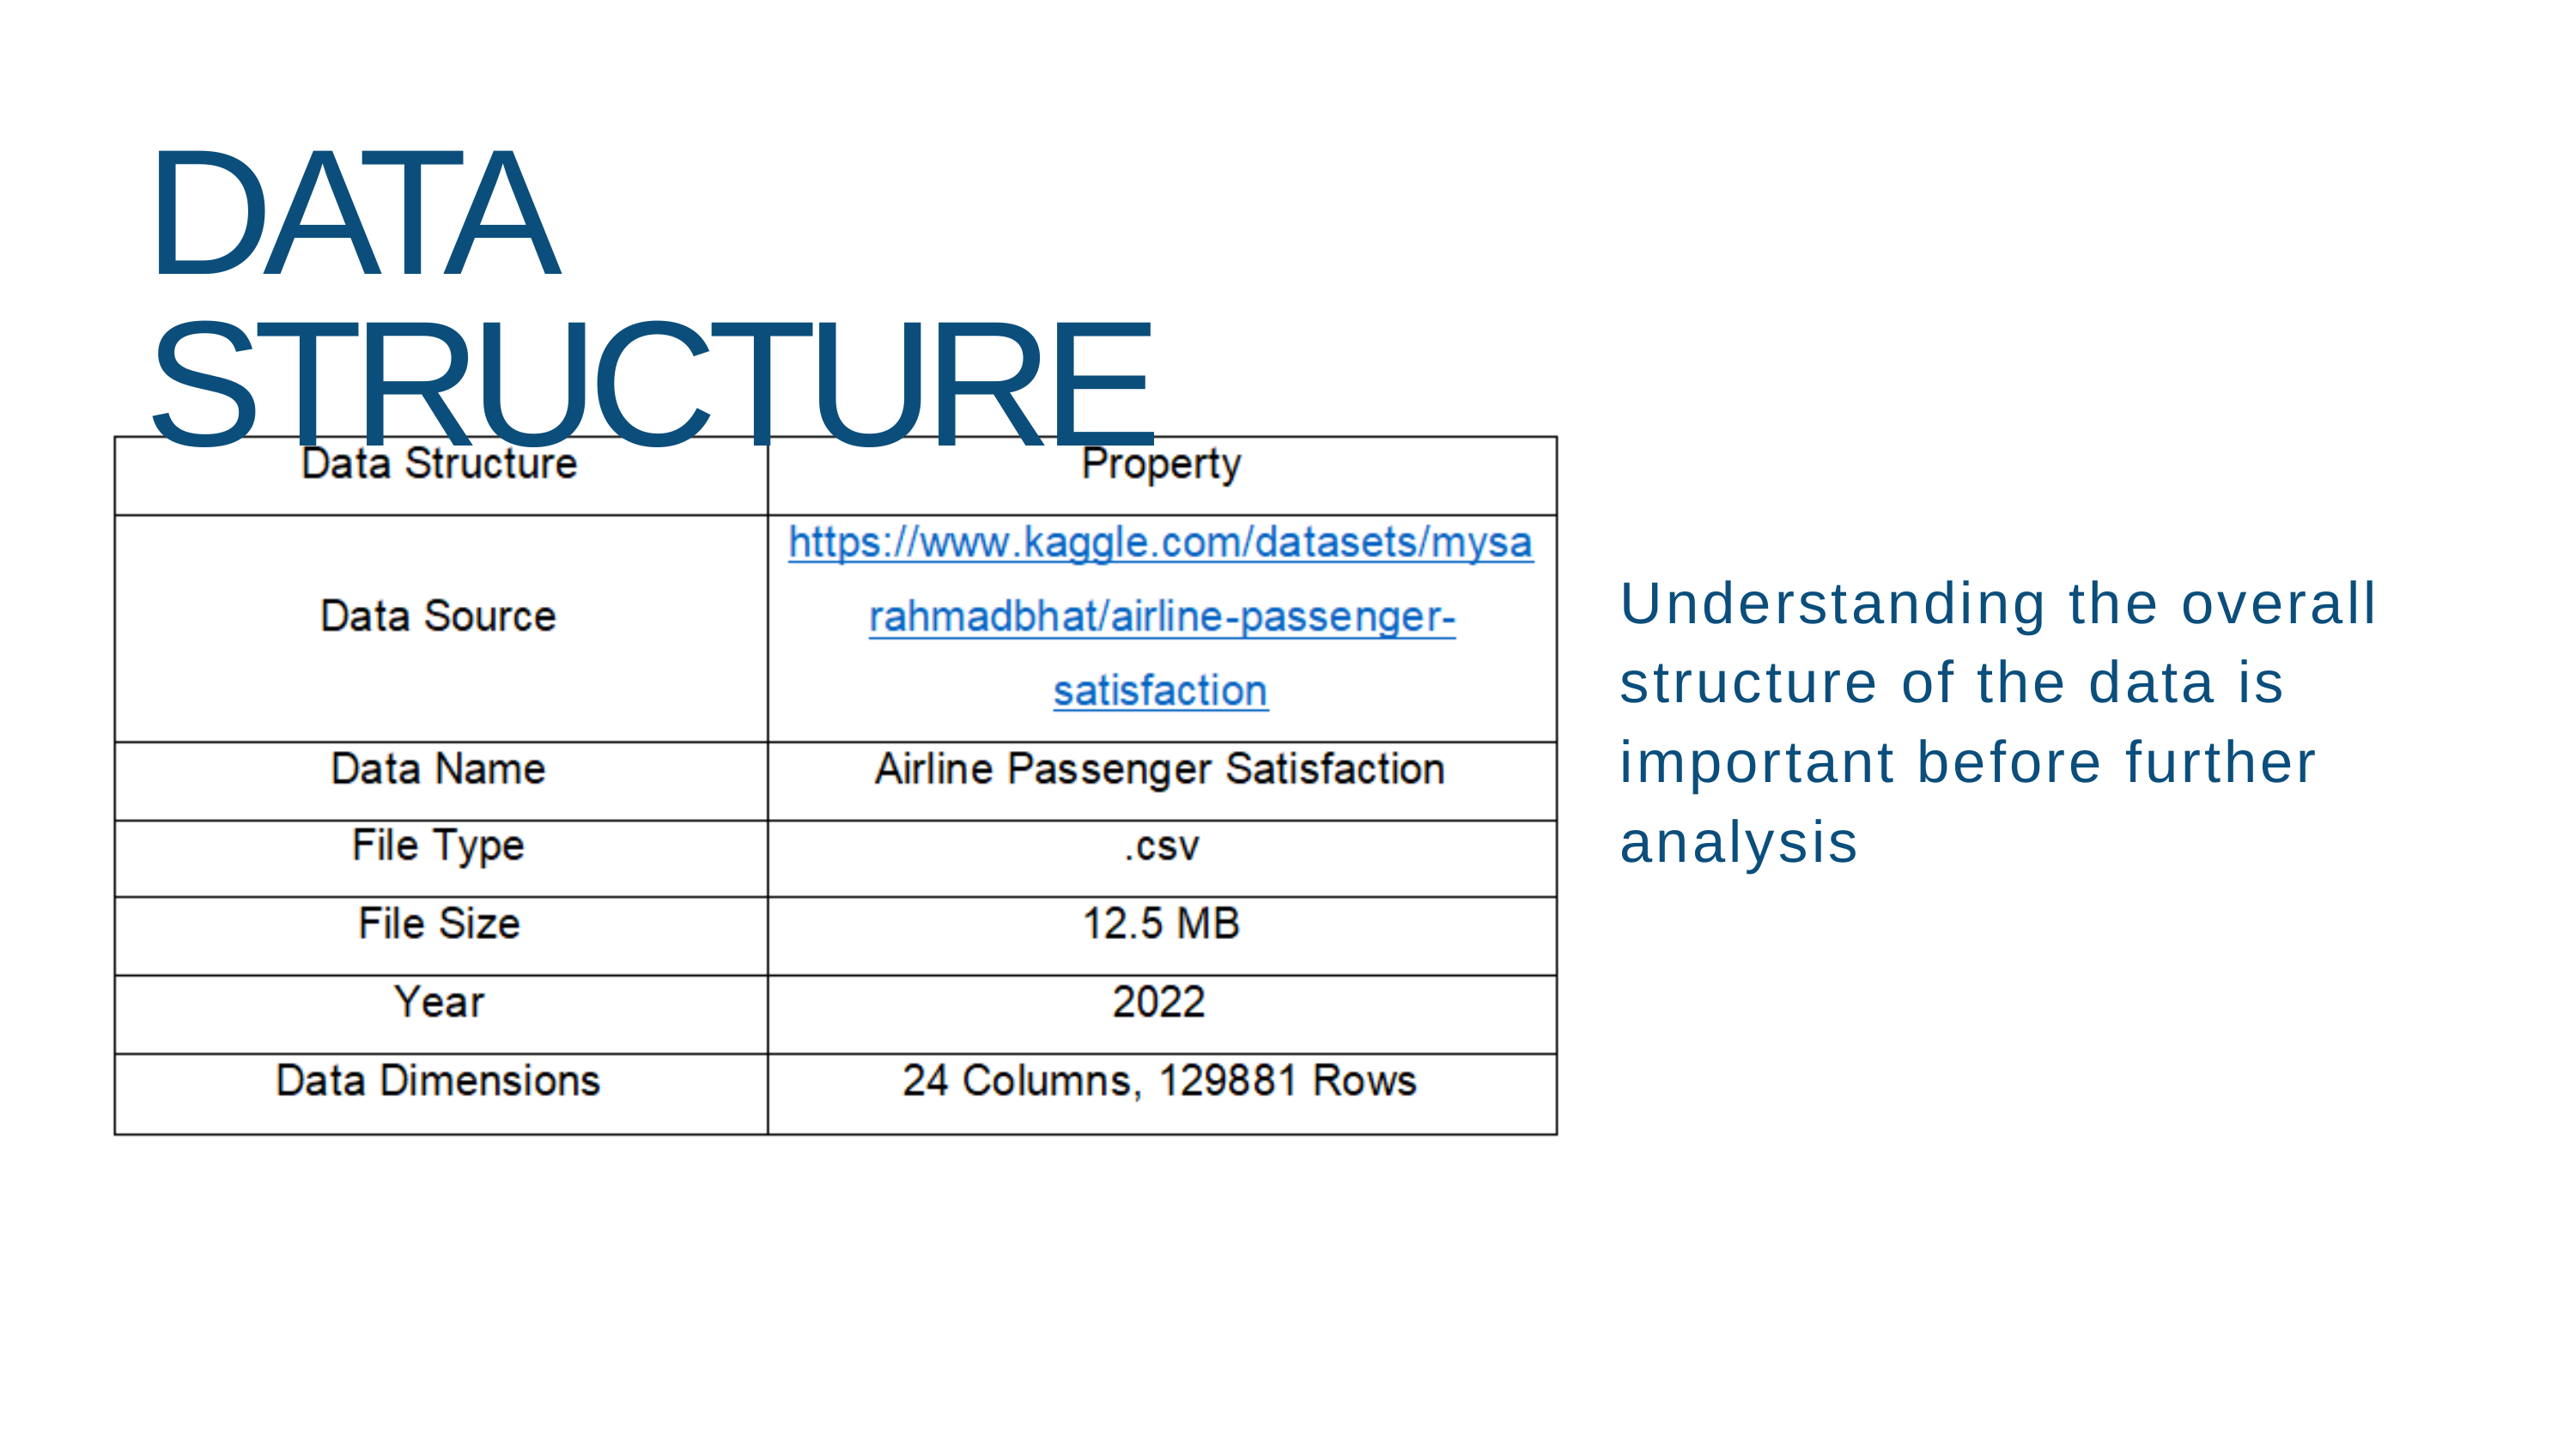

DATA STRUCTURE

Understanding the overall structure of the data is important before further analysis